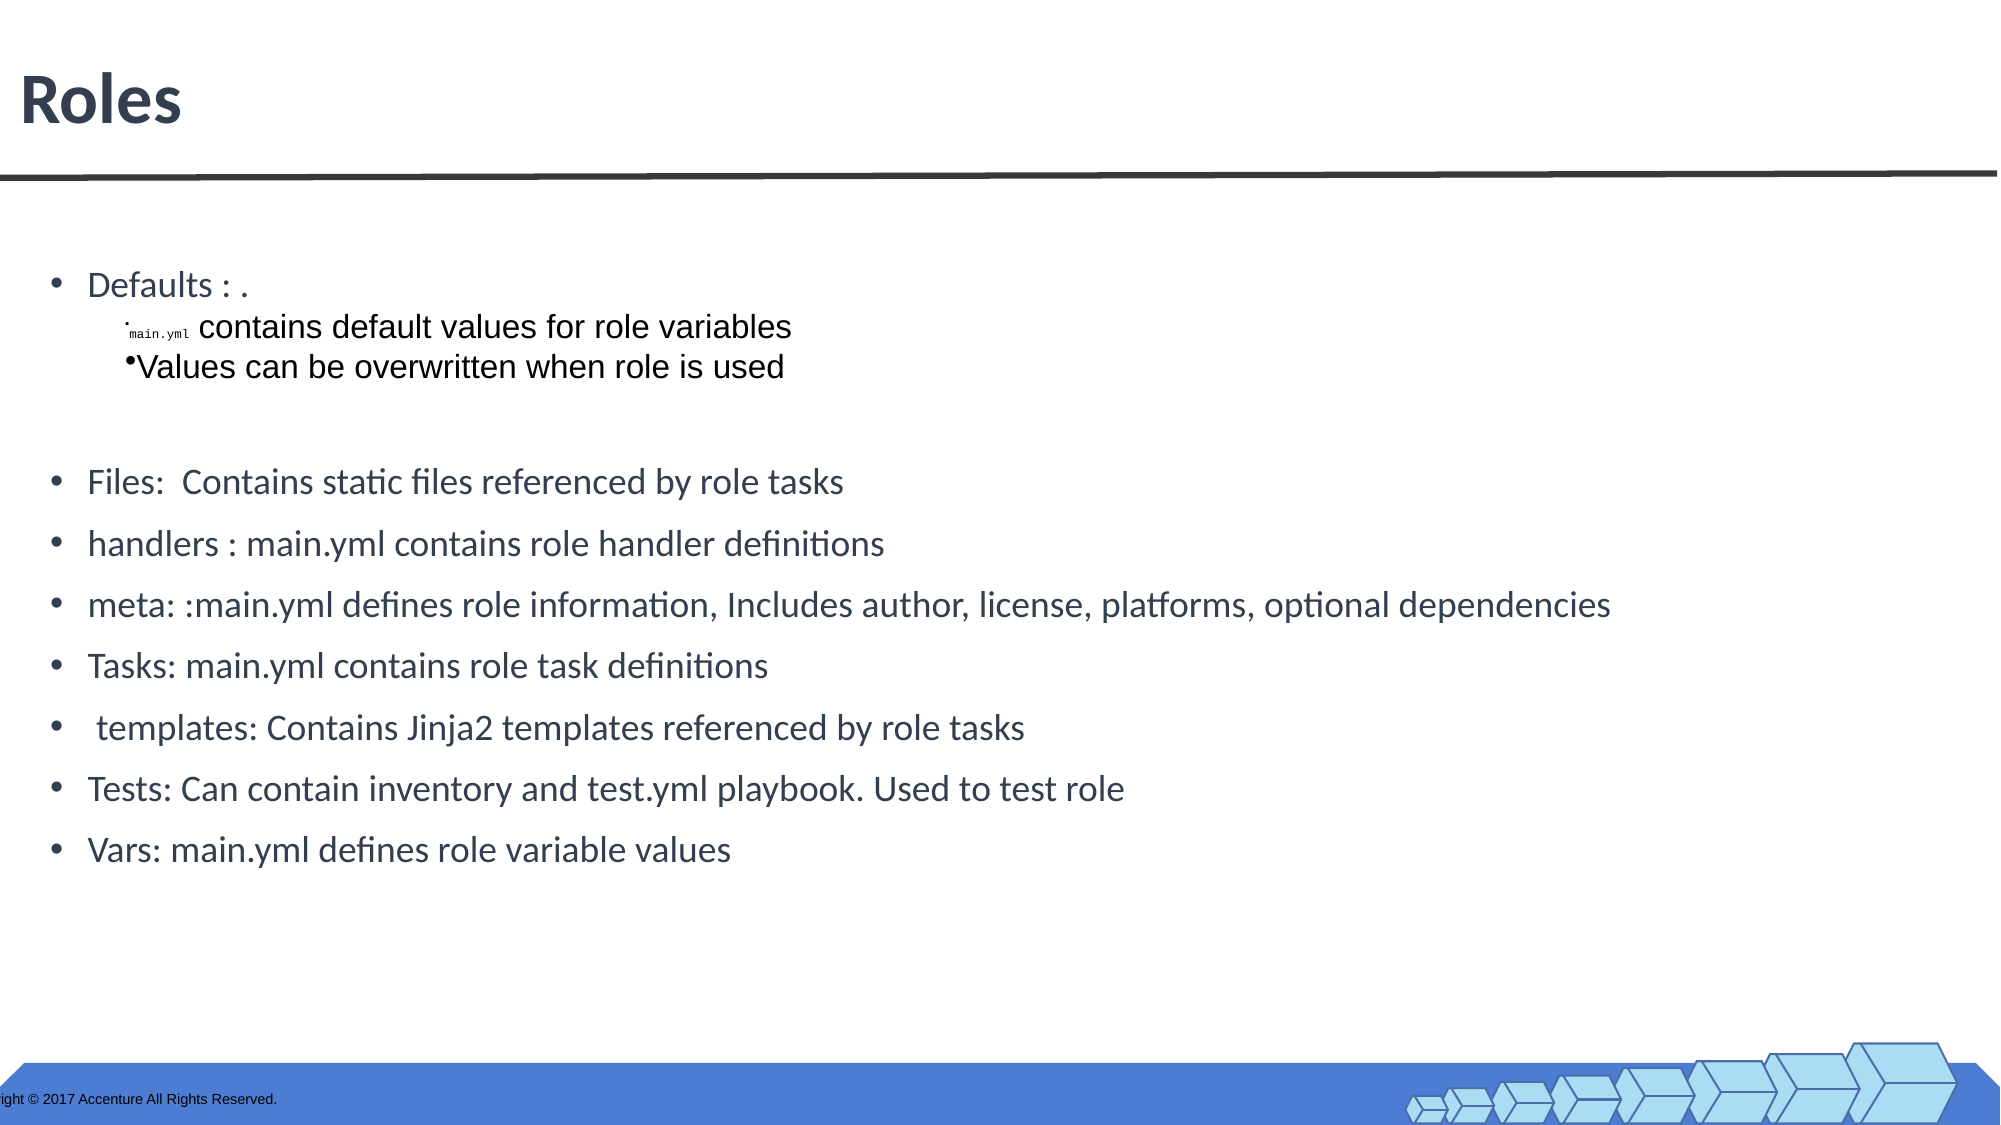

# Roles

Defaults : .
main.yml contains default values for role variables
Values can be overwritten when role is used

Files:  Contains static files referenced by role tasks
handlers : main.yml contains role handler definitions
meta: :main.yml defines role information, Includes author, license, platforms, optional dependencies
Tasks: main.yml contains role task definitions
 templates: Contains Jinja2 templates referenced by role tasks
Tests: Can contain inventory and test.yml playbook. Used to test role
Vars: main.yml defines role variable values